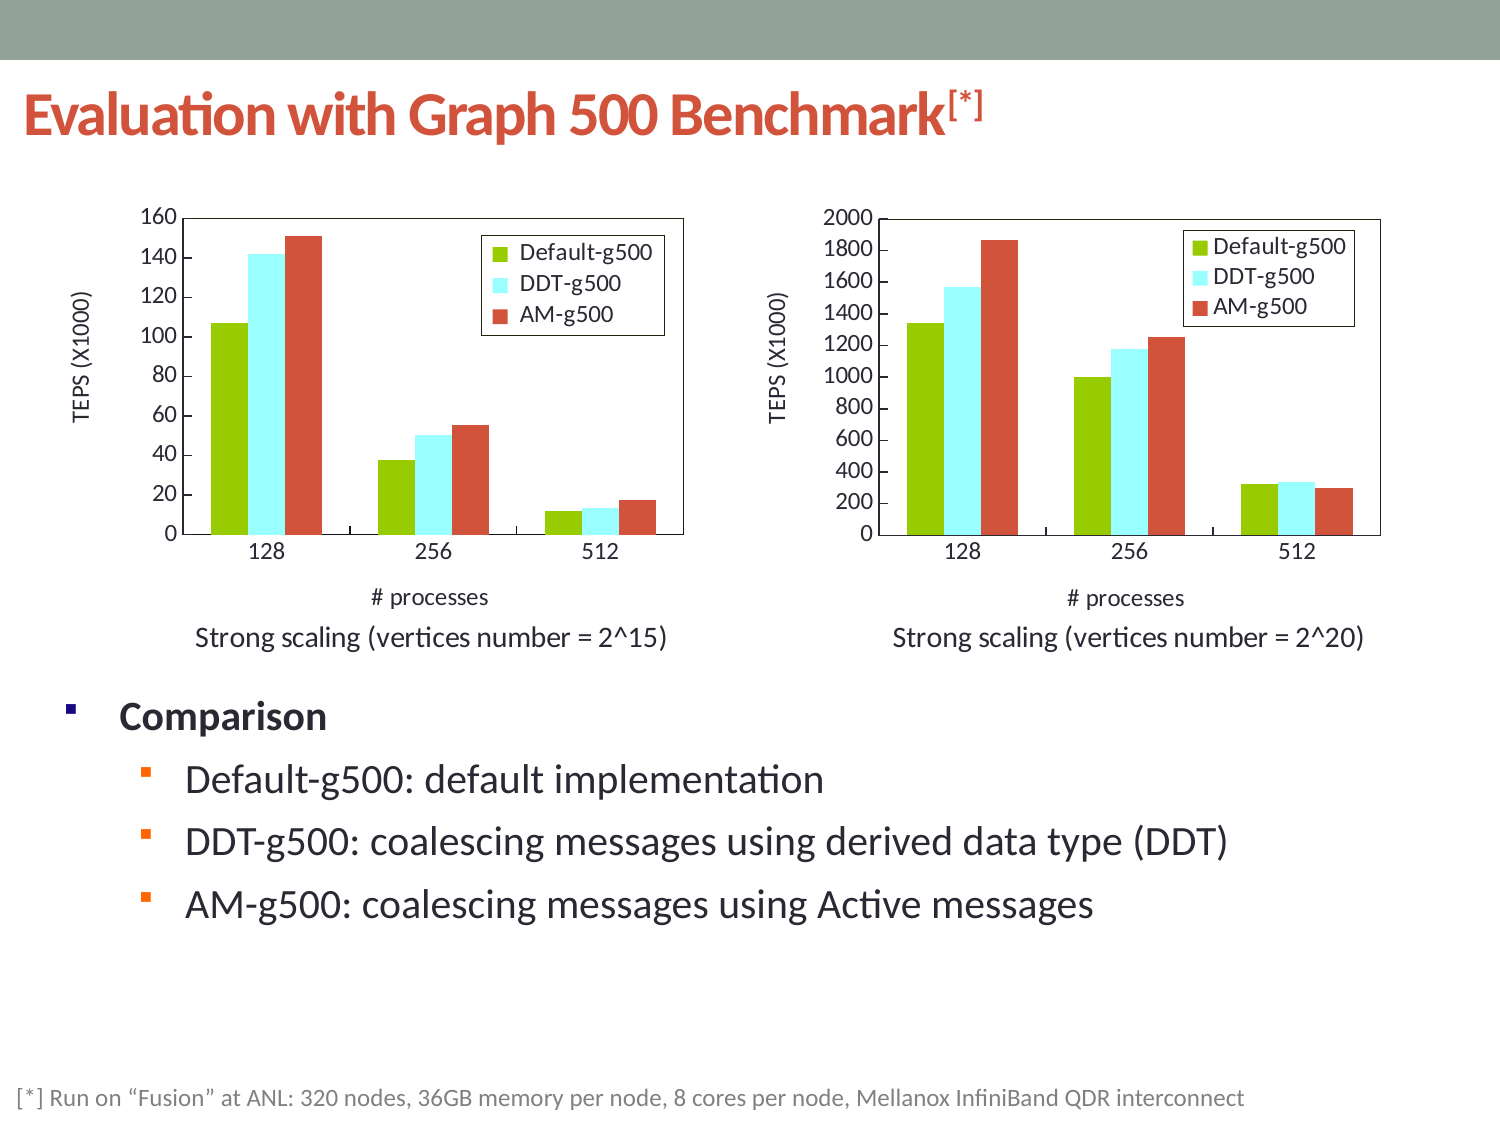

Evaluation with Graph 500 Benchmark[*]

### Chart: Strong scaling (vertices number = 2^15)

| Category |  Default-g500 |  DDT-g500 |  AM-g500 |
|---|---|---|---|
| 128.0 | 107.2697103 | 142.0229985 | 151.0355 |
| 256.0 | 37.99276791 | 50.2641267 | 55.71726742999999 |
| 512.0 | 12.13322163 | 13.70747828 | 17.65822295 |

### Chart: Strong scaling (vertices number = 2^20)

| Category | Default-g500 | DDT-g500 | AM-g500 |
|---|---|---|---|
| 128.0 | 1343.178896 | 1570.436769 | 1867.991792 |
| 256.0 | 1003.125676 | 1176.613296 | 1254.578466 |
| 512.0 | 326.3577705 | 338.814501 | 299.9509408 |
Comparison
Default-g500: default implementation
DDT-g500: coalescing messages using derived data type (DDT)
AM-g500: coalescing messages using Active messages
[*] Run on “Fusion” at ANL: 320 nodes, 36GB memory per node, 8 cores per node, Mellanox InfiniBand QDR interconnect